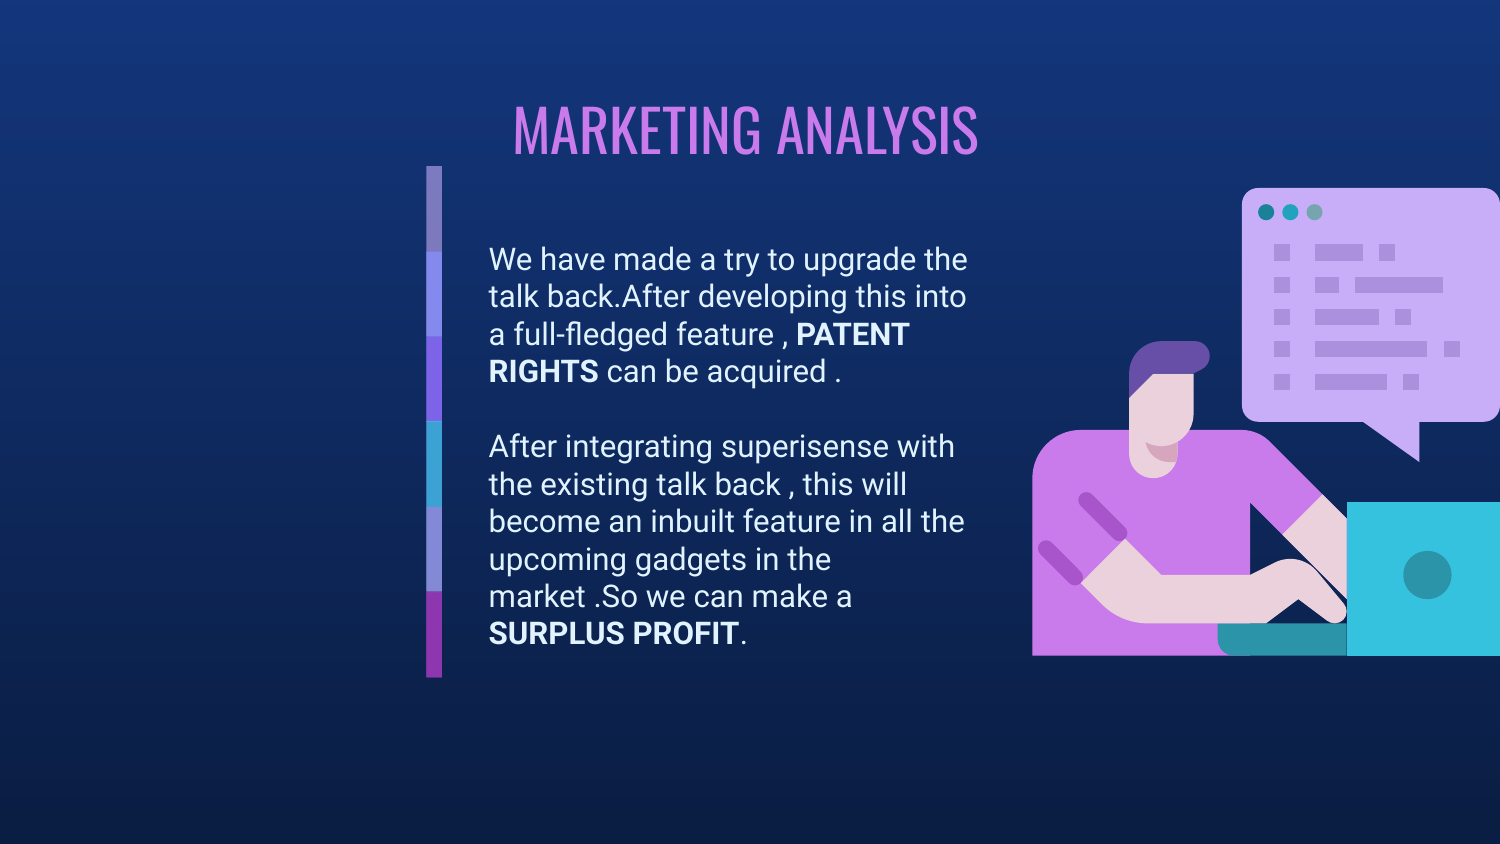

MARKETING ANALYSIS

We have made a try to upgrade the talk back.After developing this into a full-fledged feature , PATENT RIGHTS can be acquired .

After integrating superisense with the existing talk back , this will become an inbuilt feature in all the upcoming gadgets in the market .So we can make a SURPLUS PROFIT.